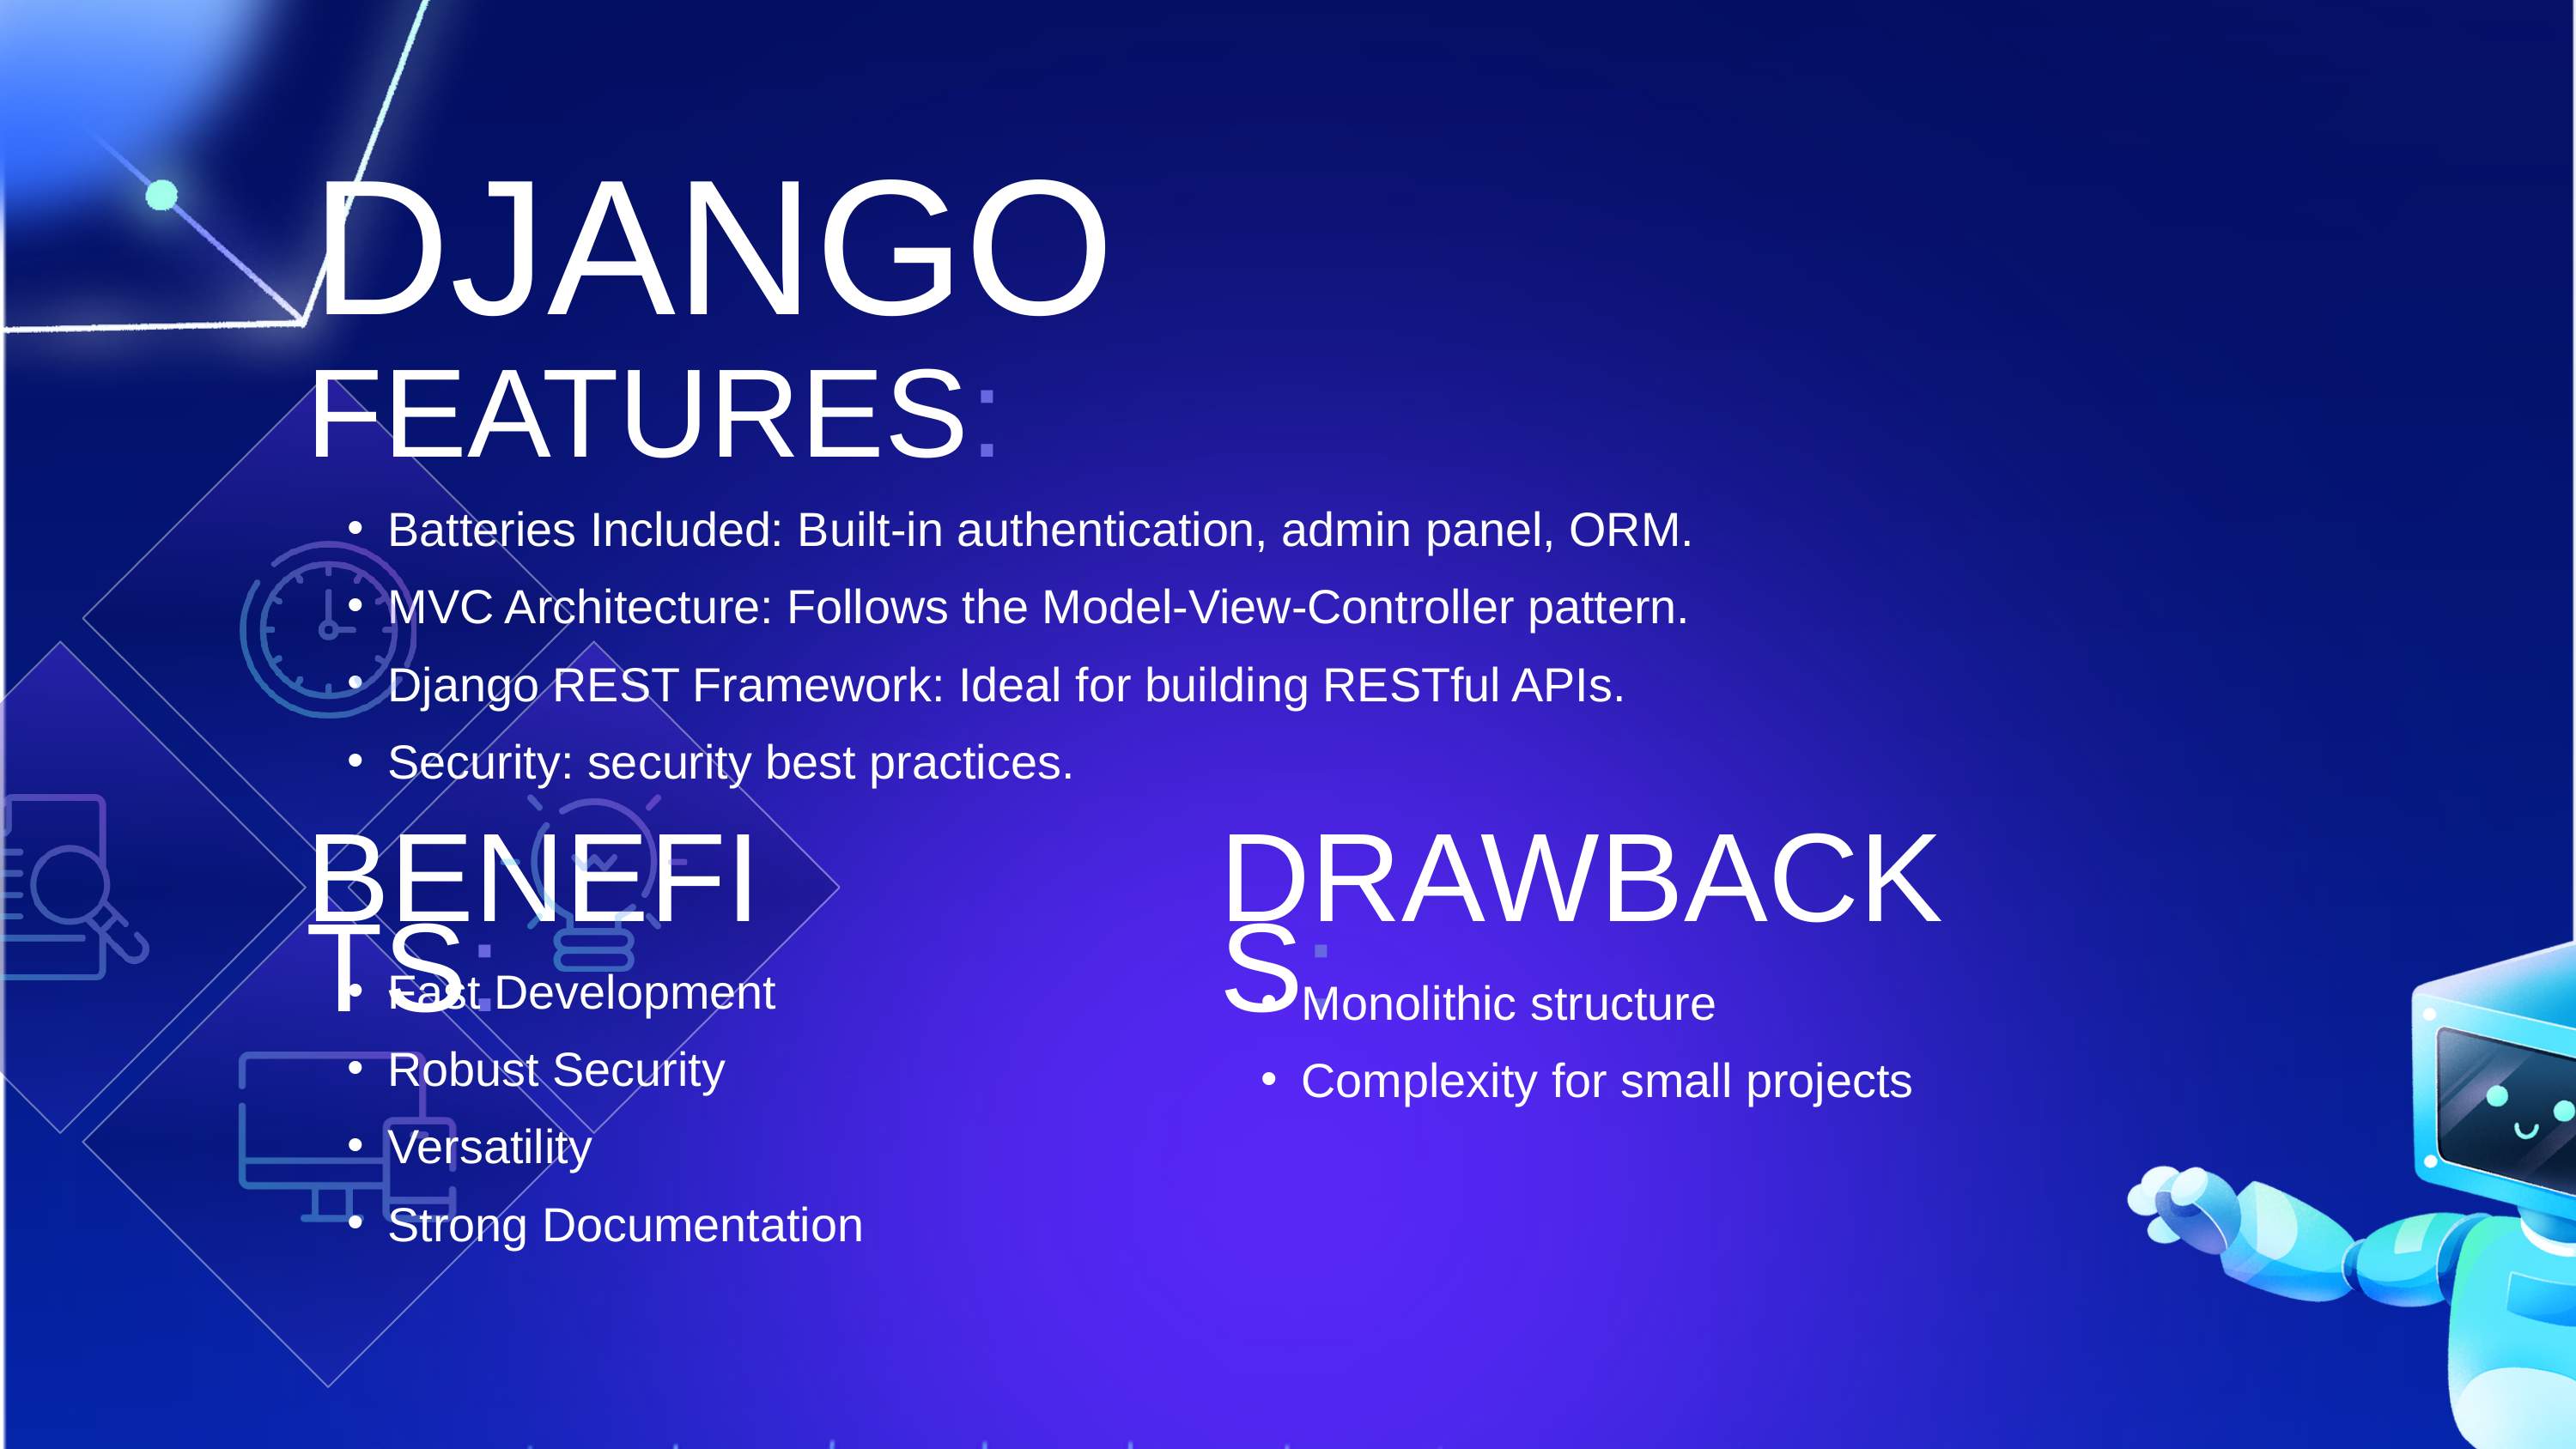

DJANGO

FEATURES:
Batteries Included: Built-in authentication, admin panel, ORM.
MVC Architecture: Follows the Model-View-Controller pattern.
Django REST Framework: Ideal for building RESTful APIs.
Security: security best practices.

BENEFITS:
DRAWBACKS:

Fast Development
Robust Security
Versatility
Strong Documentation
Monolithic structure
Complexity for small projects